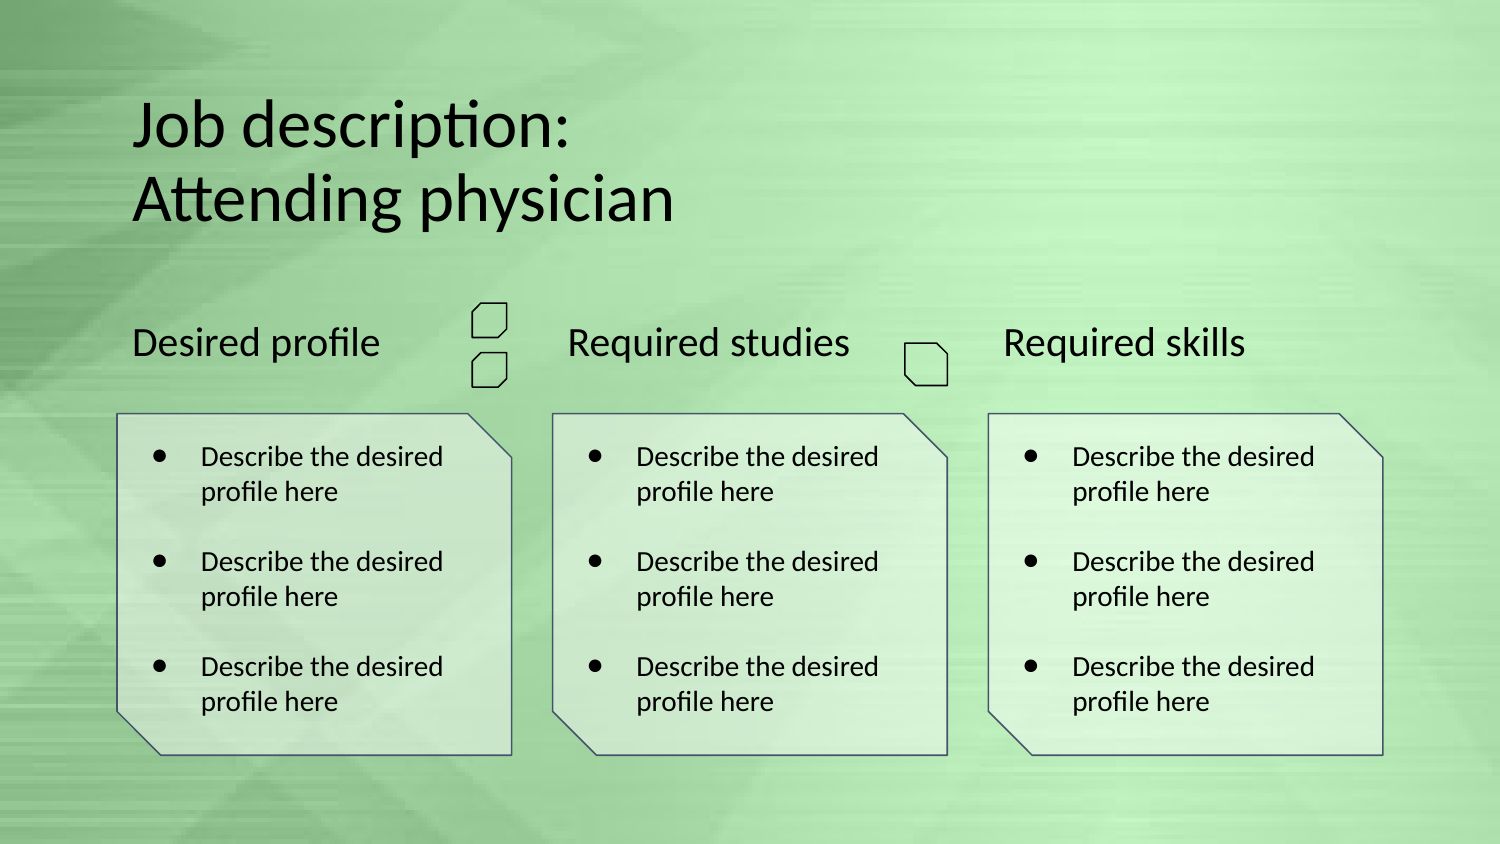

# Job description:
Attending physician
Desired profile
Required studies
Required skills

Describe the desired profile here

Describe the desired profile here

Describe the desired profile here
Describe the desired profile here

Describe the desired profile here

Describe the desired profile here
Describe the desired profile here

Describe the desired profile here

Describe the desired profile here